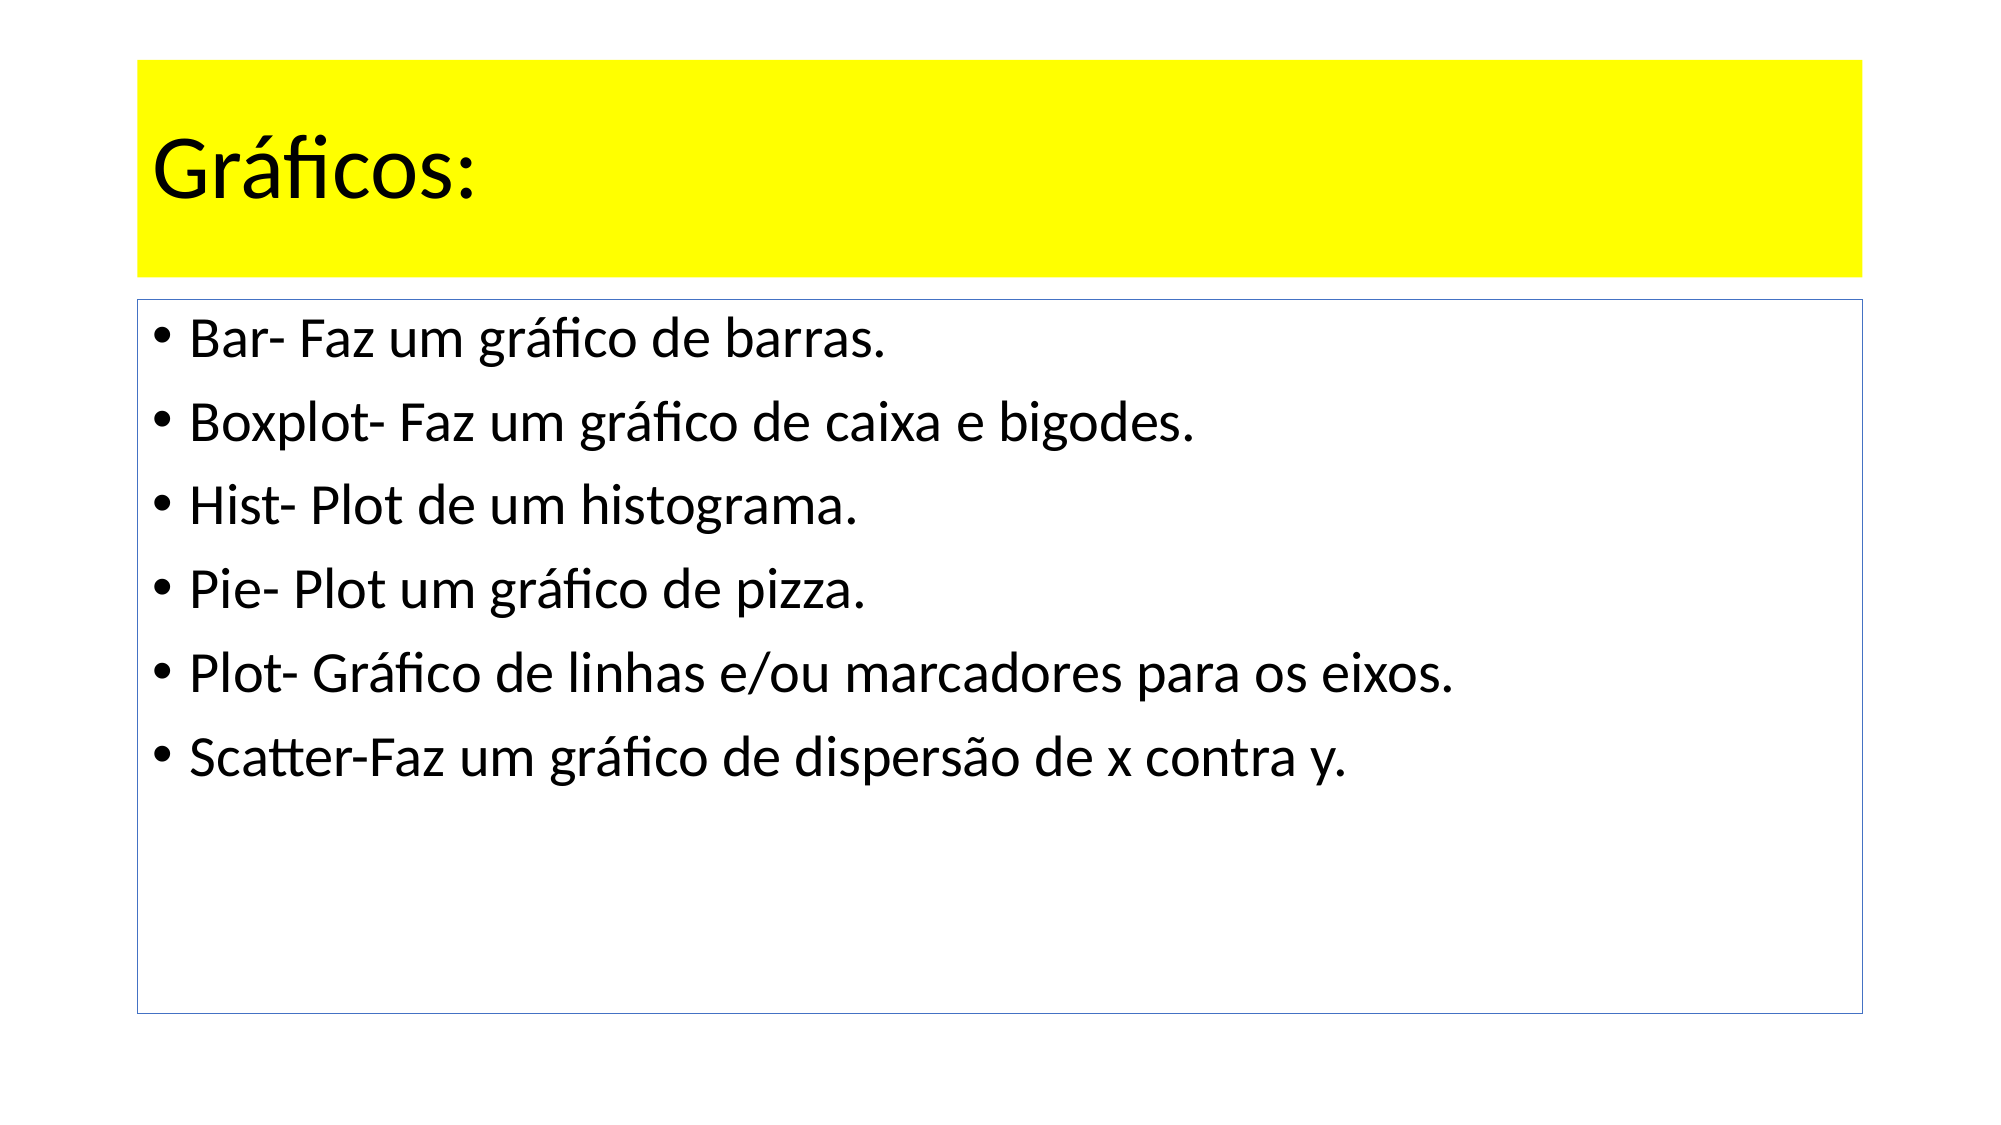

# Gráficos:
Bar- Faz um gráfico de barras.
Boxplot- Faz um gráfico de caixa e bigodes.
Hist- Plot de um histograma.
Pie- Plot um gráfico de pizza.
Plot- Gráfico de linhas e/ou marcadores para os eixos.
Scatter-Faz um gráfico de dispersão de x contra y.